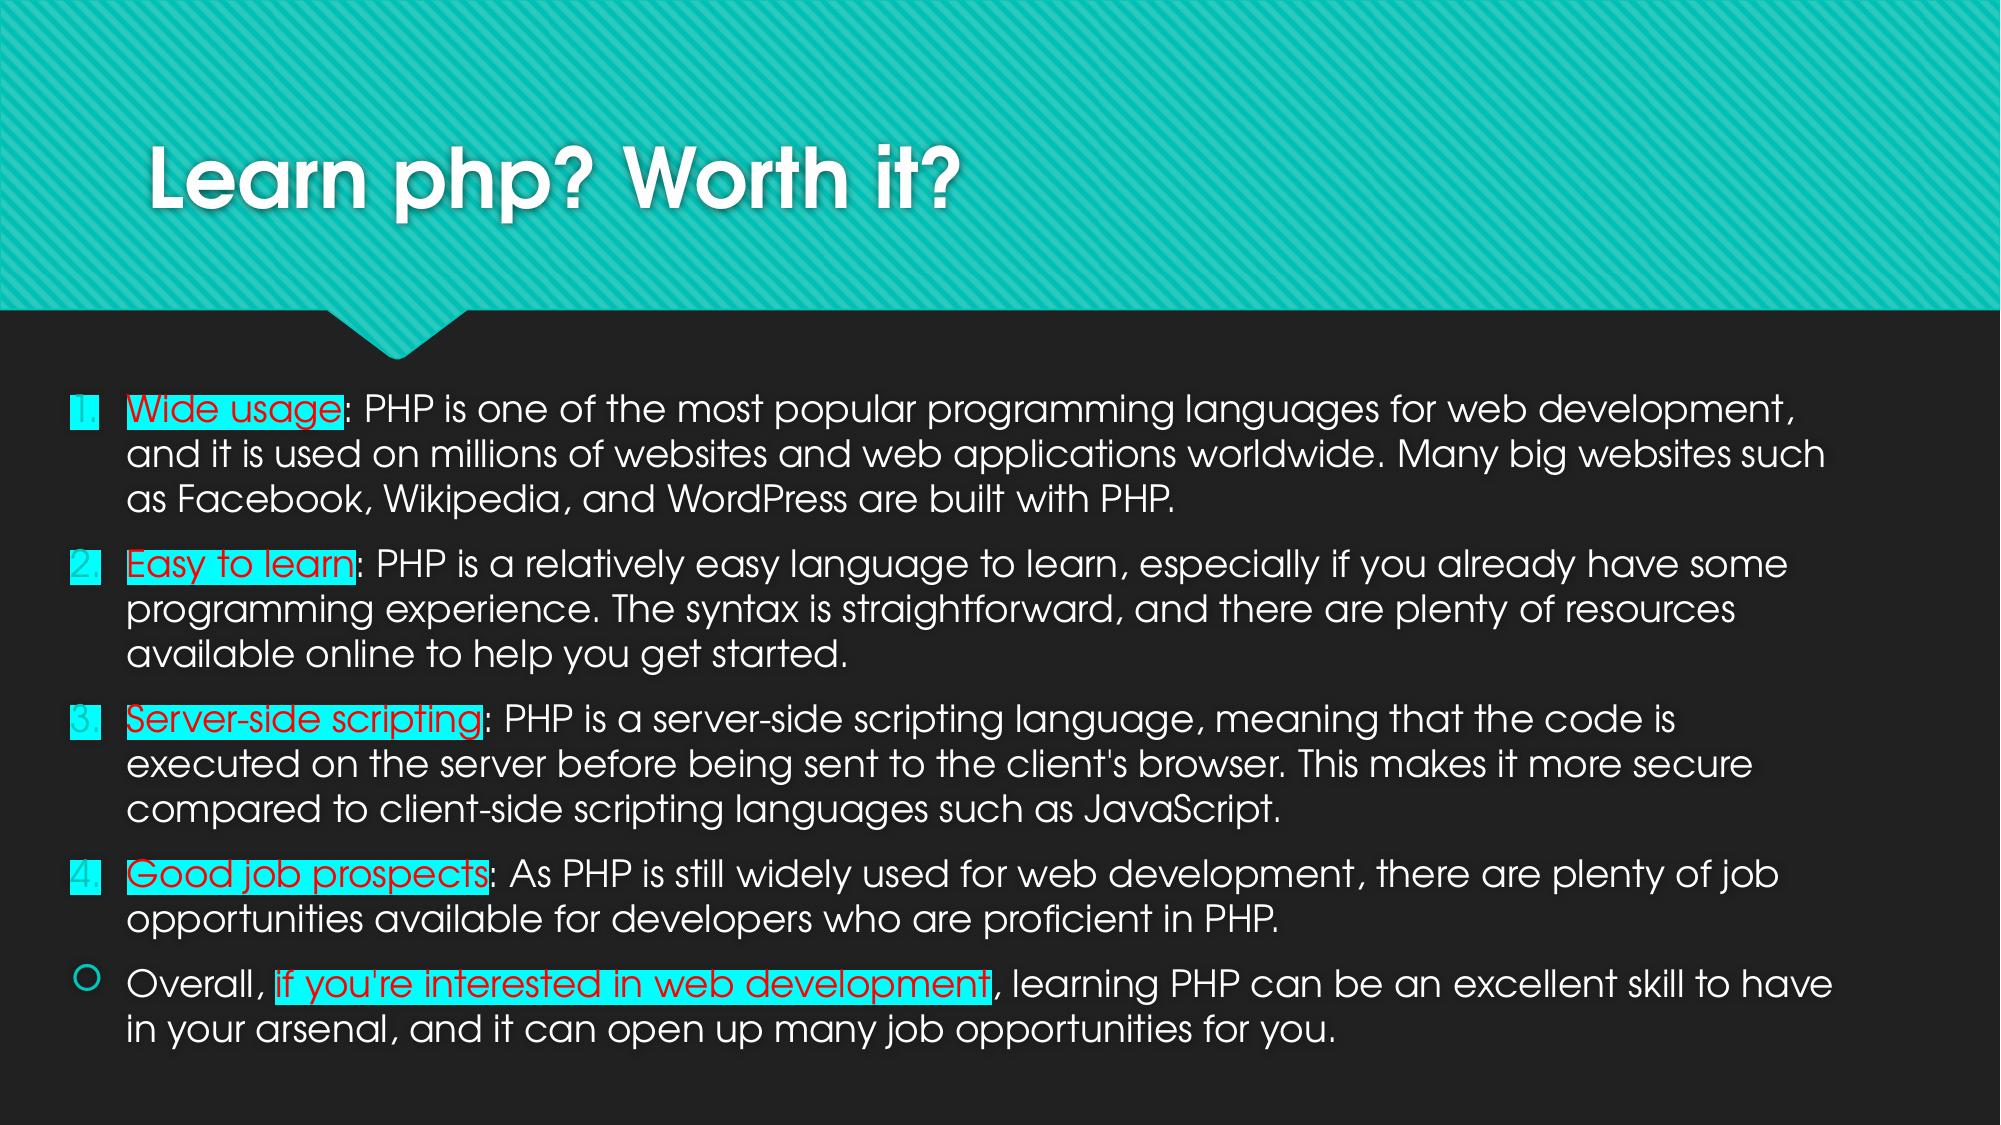

# Learn php? Worth it?
Wide usage: PHP is one of the most popular programming languages for web development, and it is used on millions of websites and web applications worldwide. Many big websites such as Facebook, Wikipedia, and WordPress are built with PHP.
Easy to learn: PHP is a relatively easy language to learn, especially if you already have some programming experience. The syntax is straightforward, and there are plenty of resources available online to help you get started.
Server-side scripting: PHP is a server-side scripting language, meaning that the code is executed on the server before being sent to the client's browser. This makes it more secure compared to client-side scripting languages such as JavaScript.
Good job prospects: As PHP is still widely used for web development, there are plenty of job opportunities available for developers who are proficient in PHP.
Overall, if you're interested in web development, learning PHP can be an excellent skill to have in your arsenal, and it can open up many job opportunities for you.